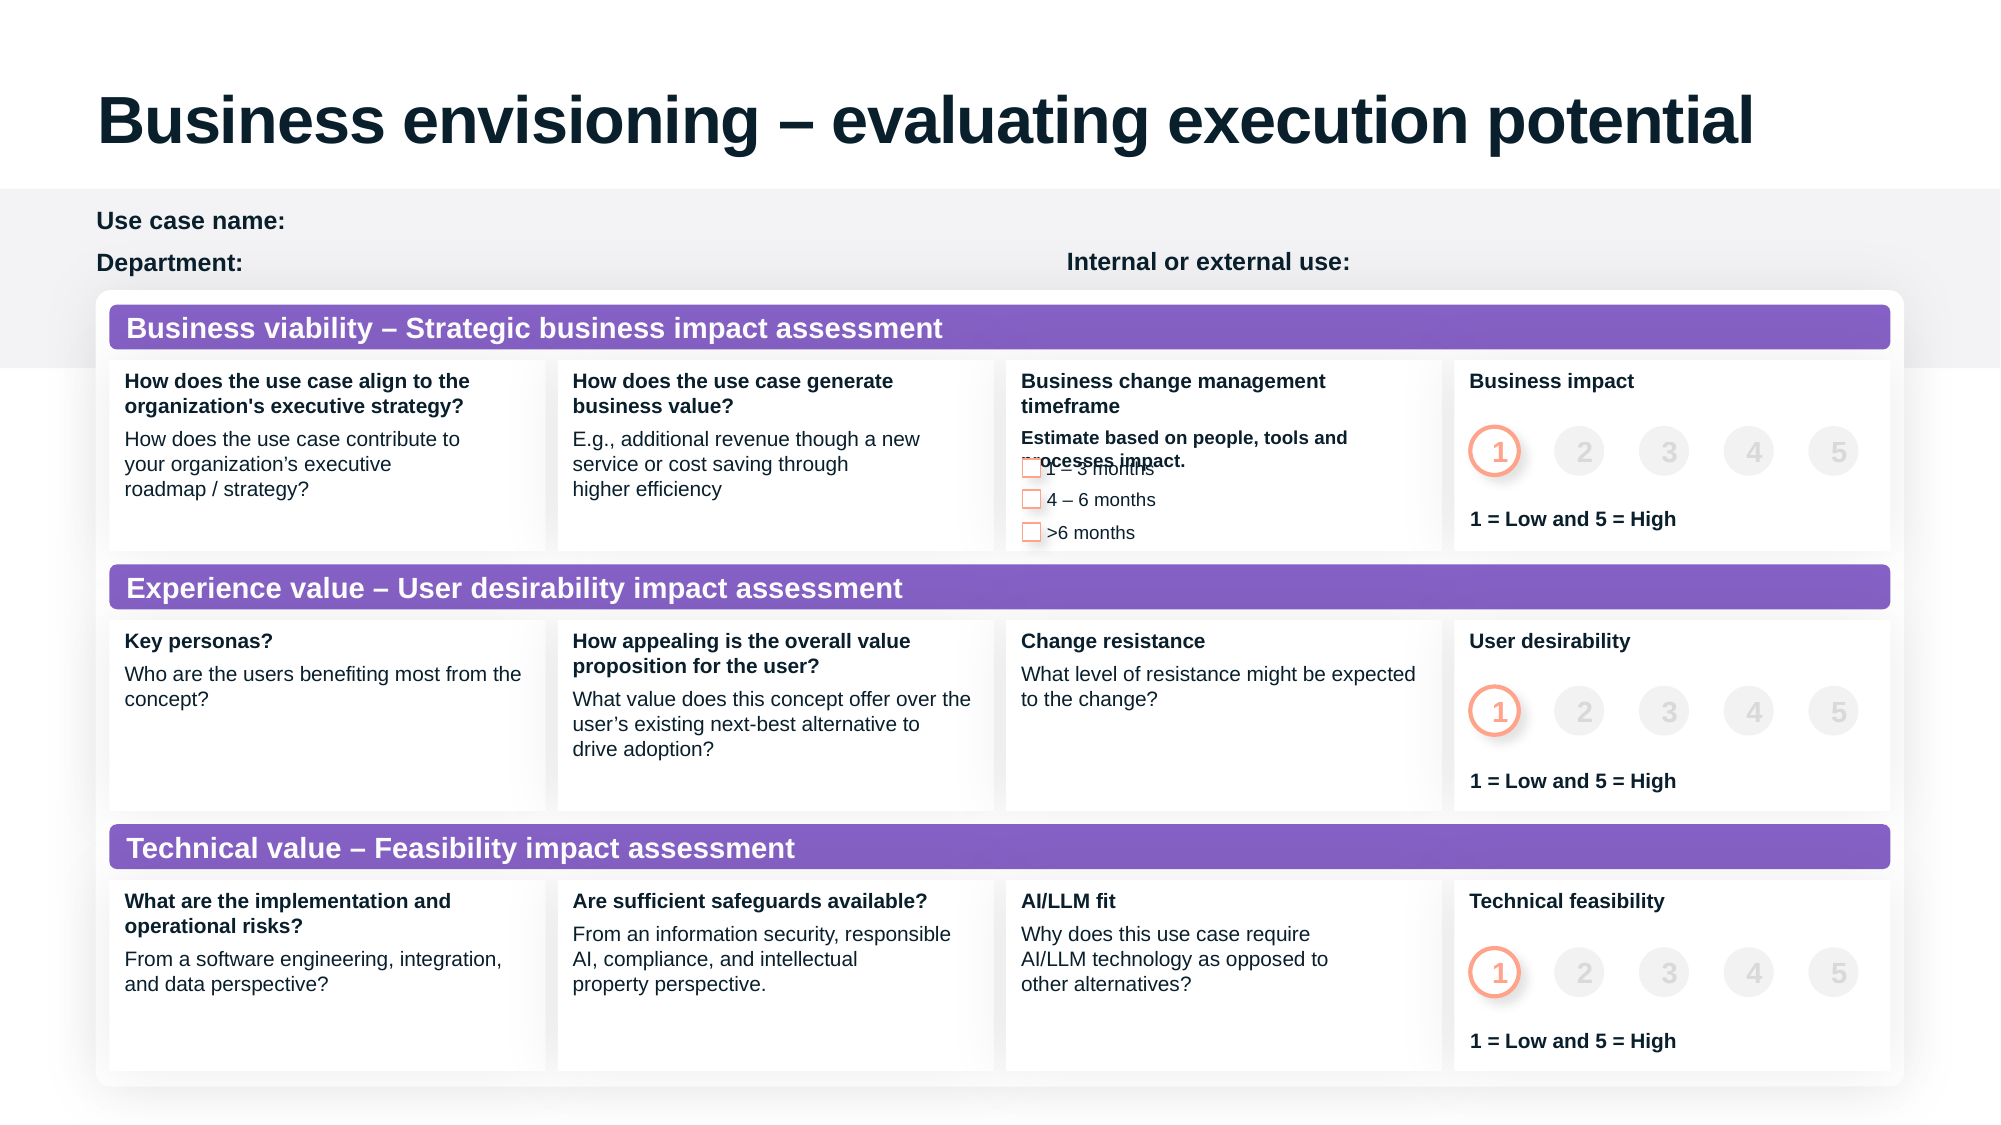

# Business envisioning – evaluating execution potential

Use case name:
Internal or external use:
Department:

Business viability – Strategic business impact assessment
How does the use case align to the organization's executive strategy?
How does the use case contribute to
your organization’s executive
roadmap / strategy?
How does the use case generate
business value?
E.g., additional revenue though a new service or cost saving through
higher efficiency
Business change management timeframe
Estimate based on people, tools and processes impact.

Business impact

1
2
3
4
5
1 – 3 months

4 – 6 months

1 = Low and 5 = High
>6 months

Experience value – User desirability impact assessment
Key personas?
Who are the users benefiting most from the concept?
How appealing is the overall value proposition for the user?
What value does this concept offer over the user’s existing next-best alternative to
drive adoption?
Change resistance
What level of resistance might be expected to the change?

User desirability

1
2
3
4
5
1 = Low and 5 = High
Technical value – Feasibility impact assessment
What are the implementation and operational risks?
From a software engineering, integration, and data perspective?
Are sufficient safeguards available?
From an information security, responsible AI, compliance, and intellectual
property perspective.
AI/LLM fit
Why does this use case require
AI/LLM technology as opposed to
other alternatives?

Technical feasibility
1
2
3
4
5
1 = Low and 5 = High